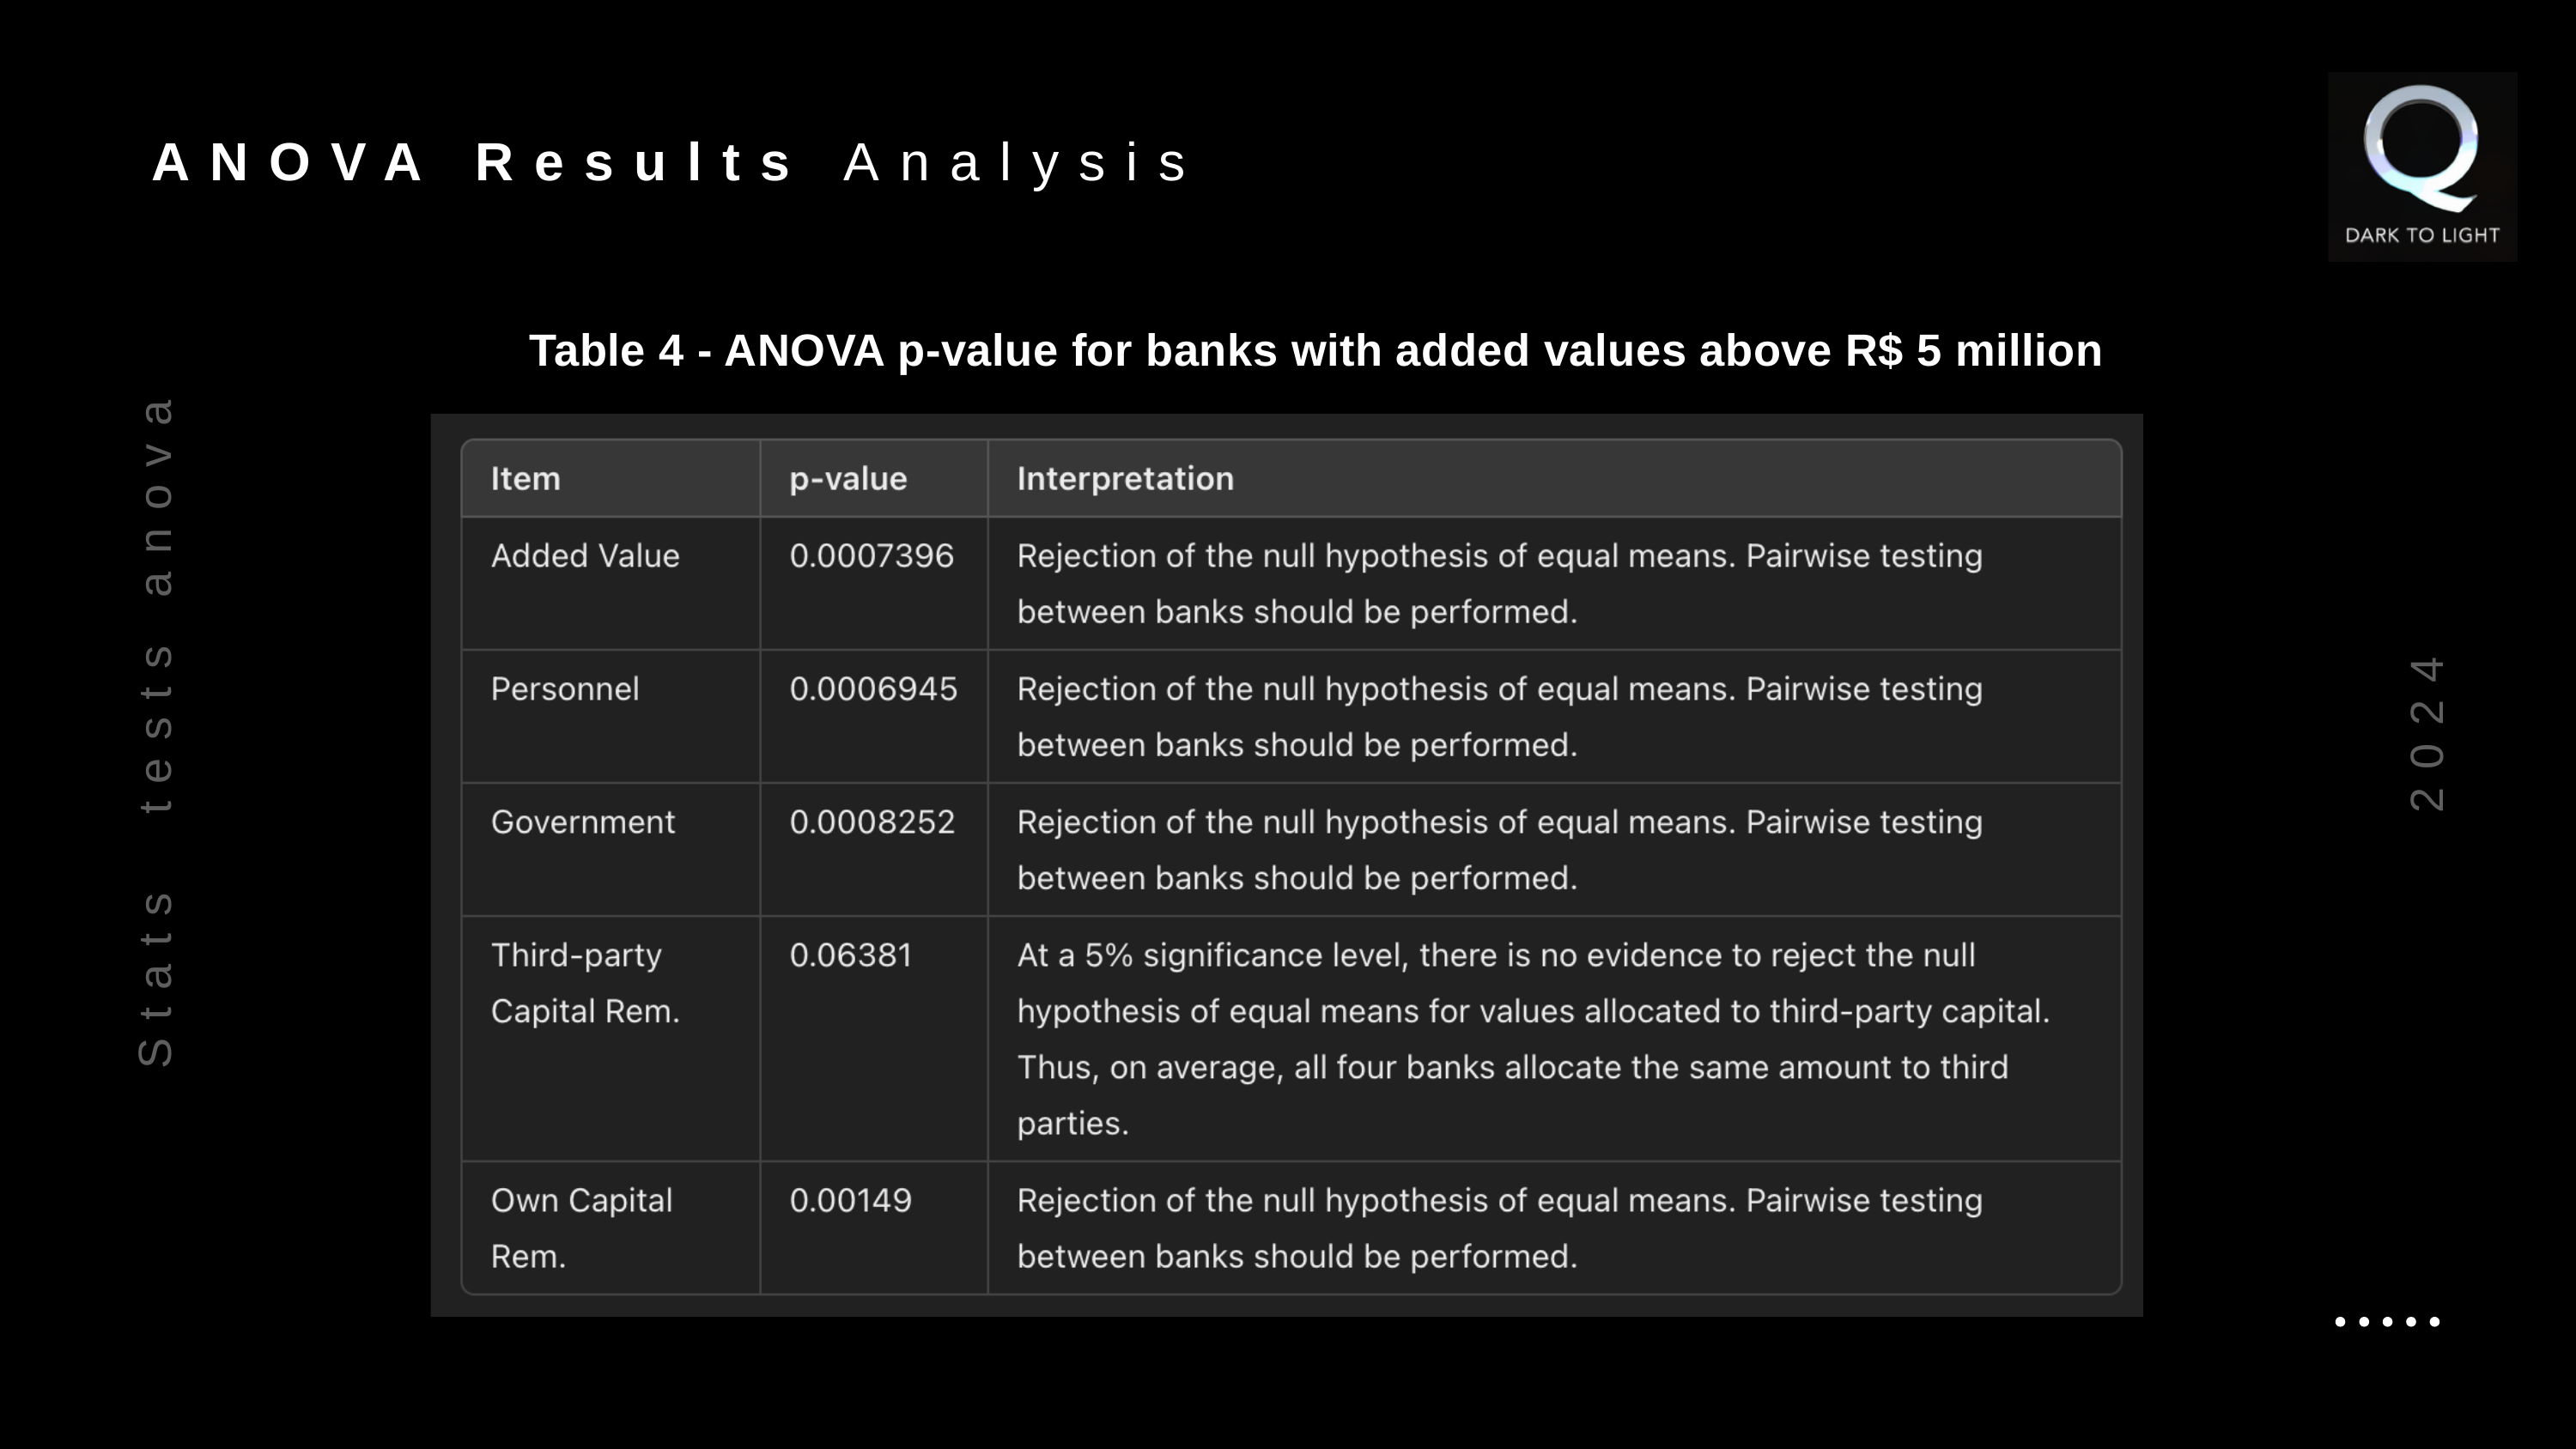

ANOVA Results Analysis

Table 4 - ANOVA p-value for banks with added values above R$ 5 million

Stats  tests anova
2024